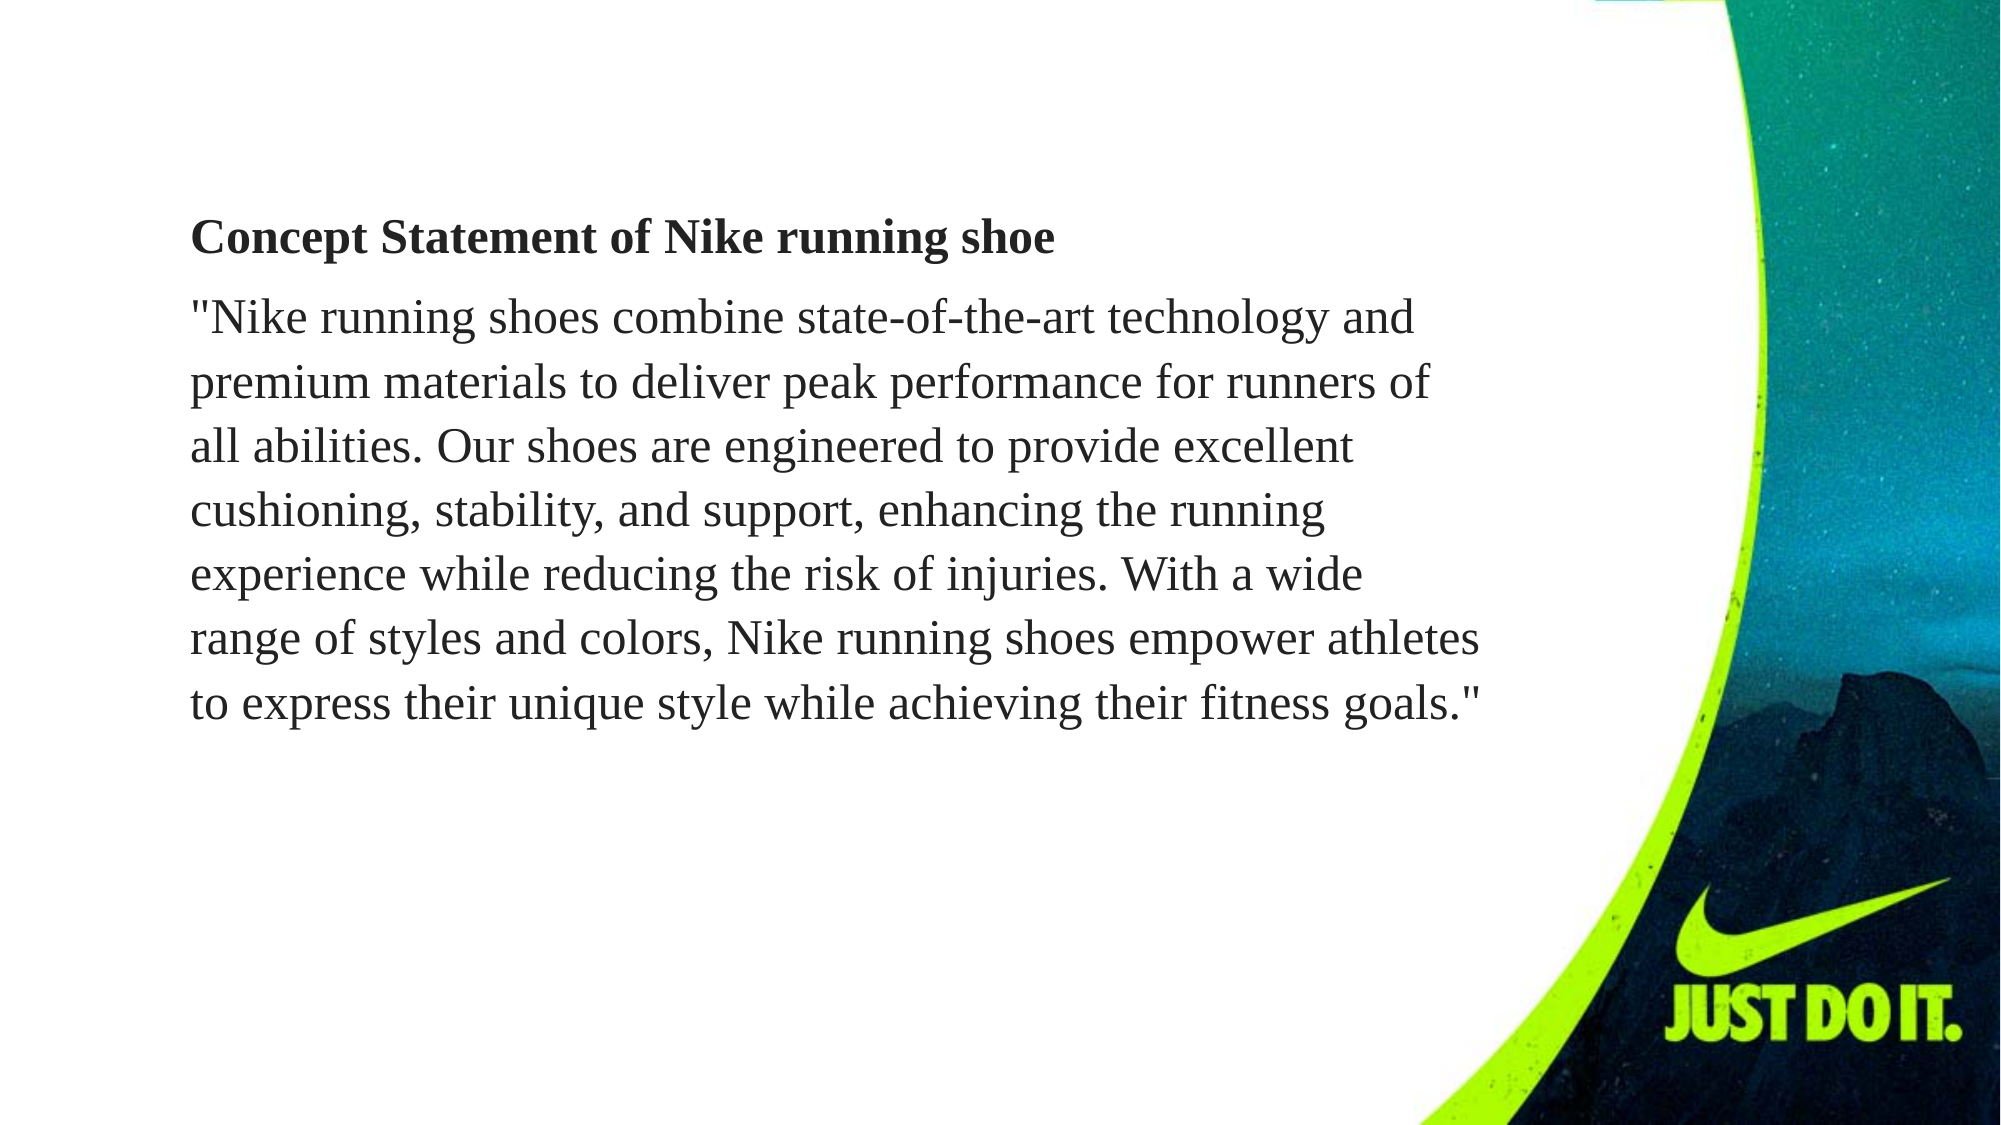

Concept Statement of Nike running shoe
"Nike running shoes combine state-of-the-art technology and premium materials to deliver peak performance for runners of all abilities. Our shoes are engineered to provide excellent cushioning, stability, and support, enhancing the running experience while reducing the risk of injuries. With a wide range of styles and colors, Nike running shoes empower athletes to express their unique style while achieving their fitness goals."